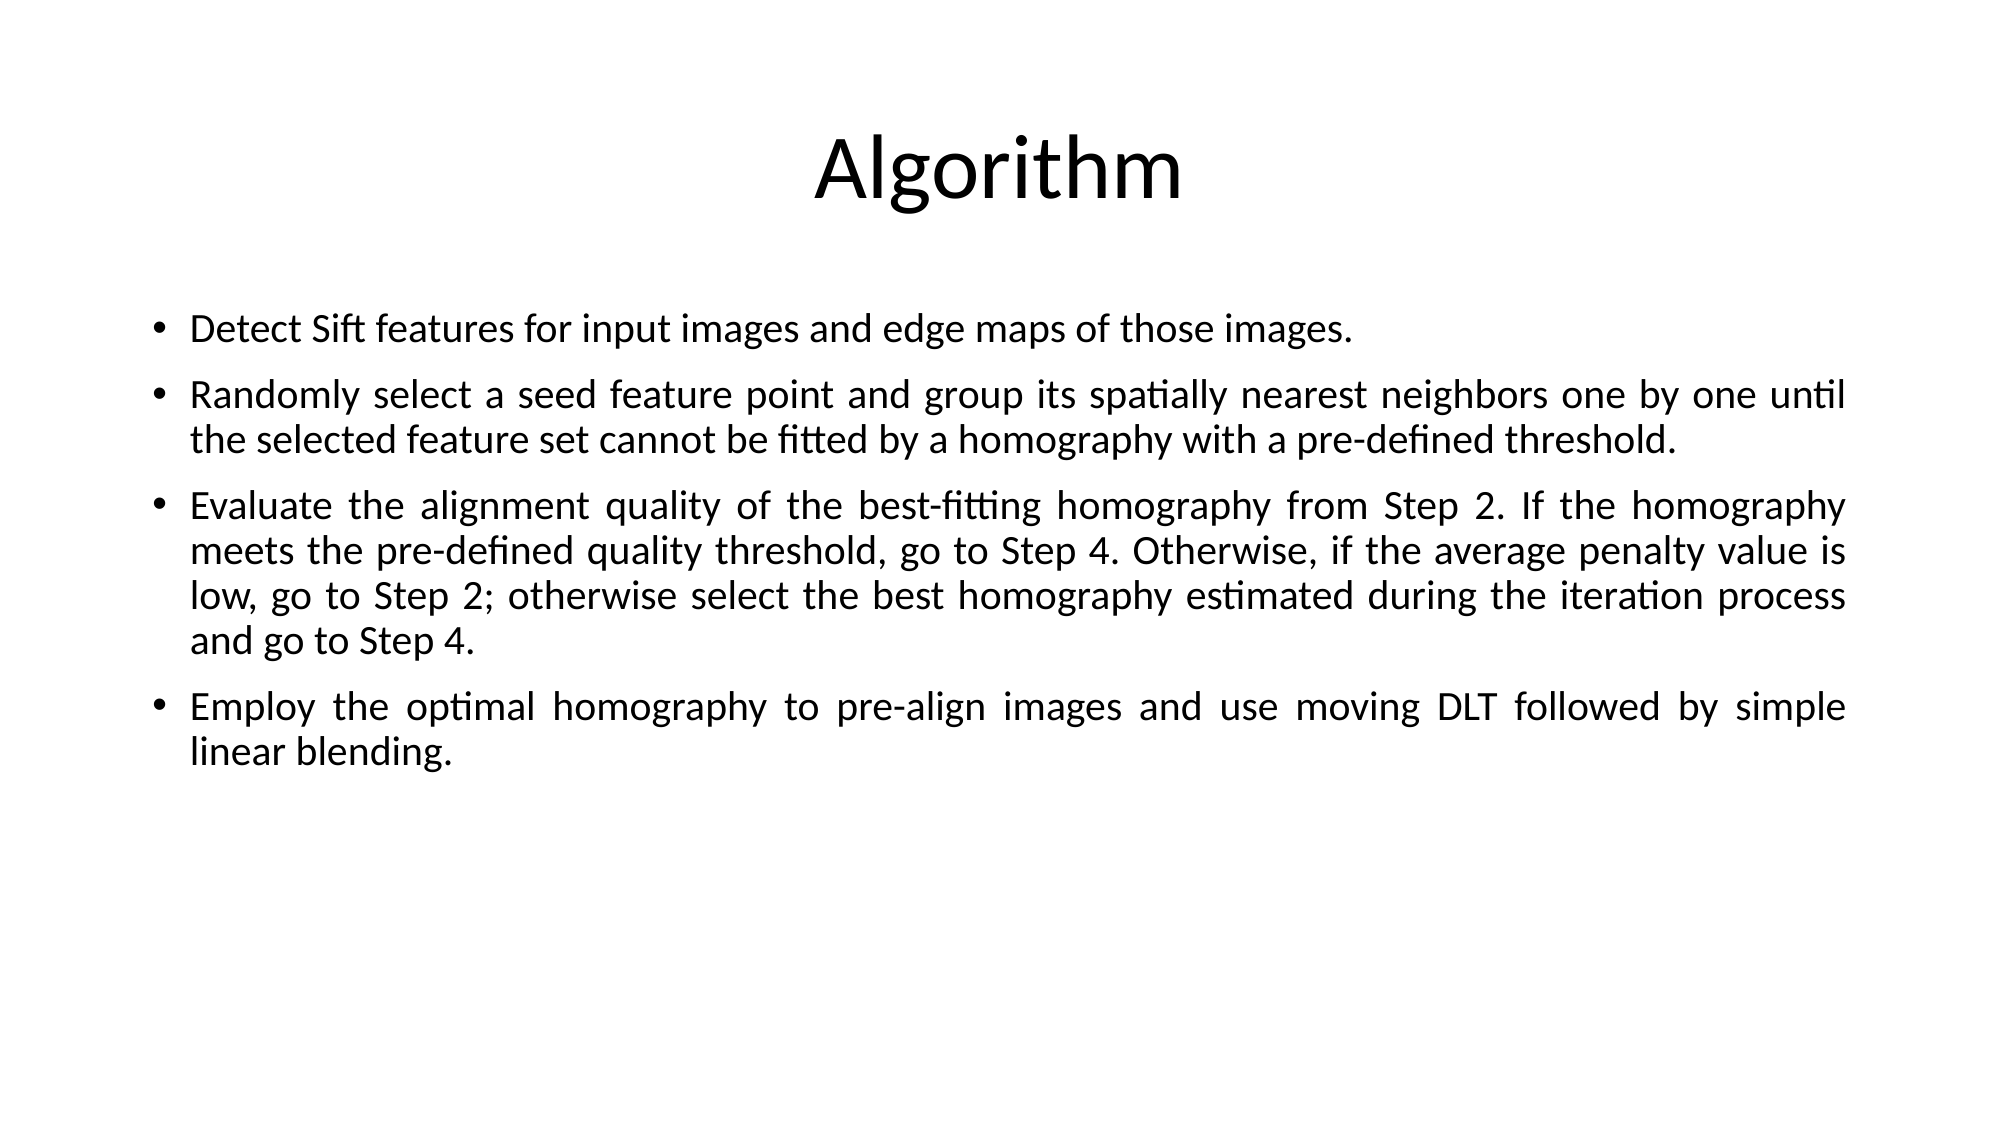

# Algorithm
Detect Sift features for input images and edge maps of those images.
Randomly select a seed feature point and group its spatially nearest neighbors one by one until the selected feature set cannot be fitted by a homography with a pre-defined threshold.
Evaluate the alignment quality of the best-fitting homography from Step 2. If the homography meets the pre-defined quality threshold, go to Step 4. Otherwise, if the average penalty value is low, go to Step 2; otherwise select the best homography estimated during the iteration process and go to Step 4.
Employ the optimal homography to pre-align images and use moving DLT followed by simple linear blending.